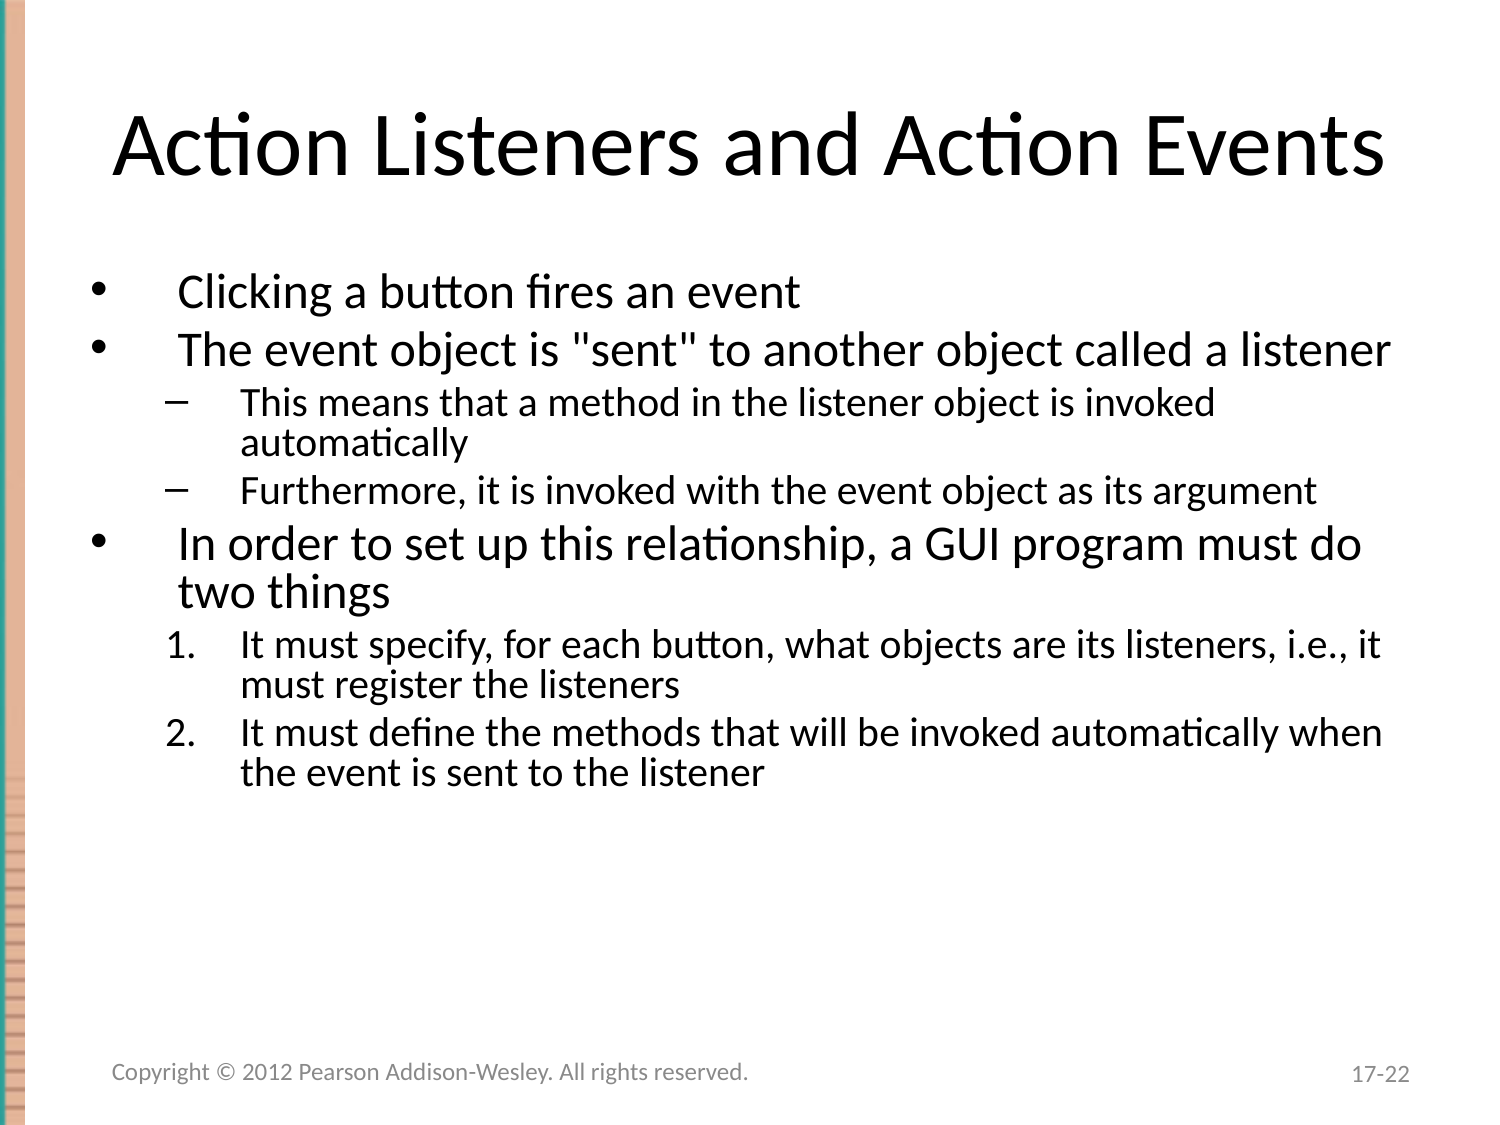

# Action Listeners and Action Events
Clicking a button fires an event
The event object is "sent" to another object called a listener
This means that a method in the listener object is invoked automatically
Furthermore, it is invoked with the event object as its argument
In order to set up this relationship, a GUI program must do two things
It must specify, for each button, what objects are its listeners, i.e., it must register the listeners
It must define the methods that will be invoked automatically when the event is sent to the listener
Copyright © 2012 Pearson Addison-Wesley. All rights reserved.
17-22